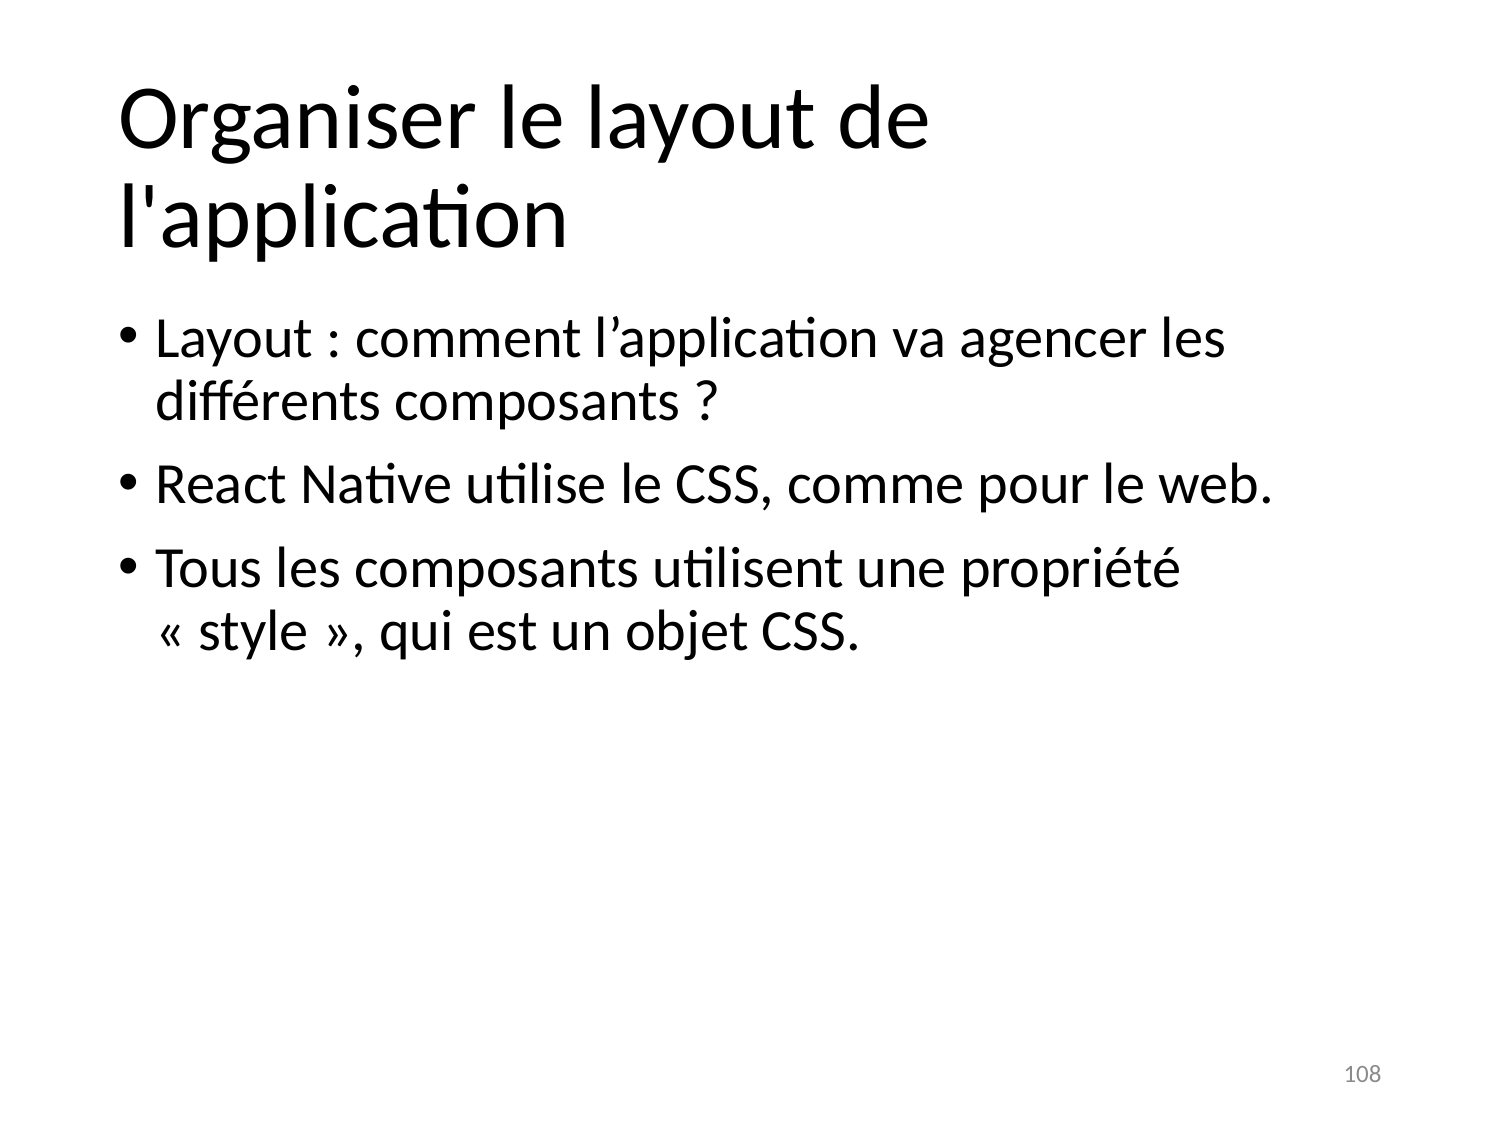

# Organiser le layout de l'application
Layout : comment l’application va agencer les différents composants ?
React Native utilise le CSS, comme pour le web.
Tous les composants utilisent une propriété « style », qui est un objet CSS.
108